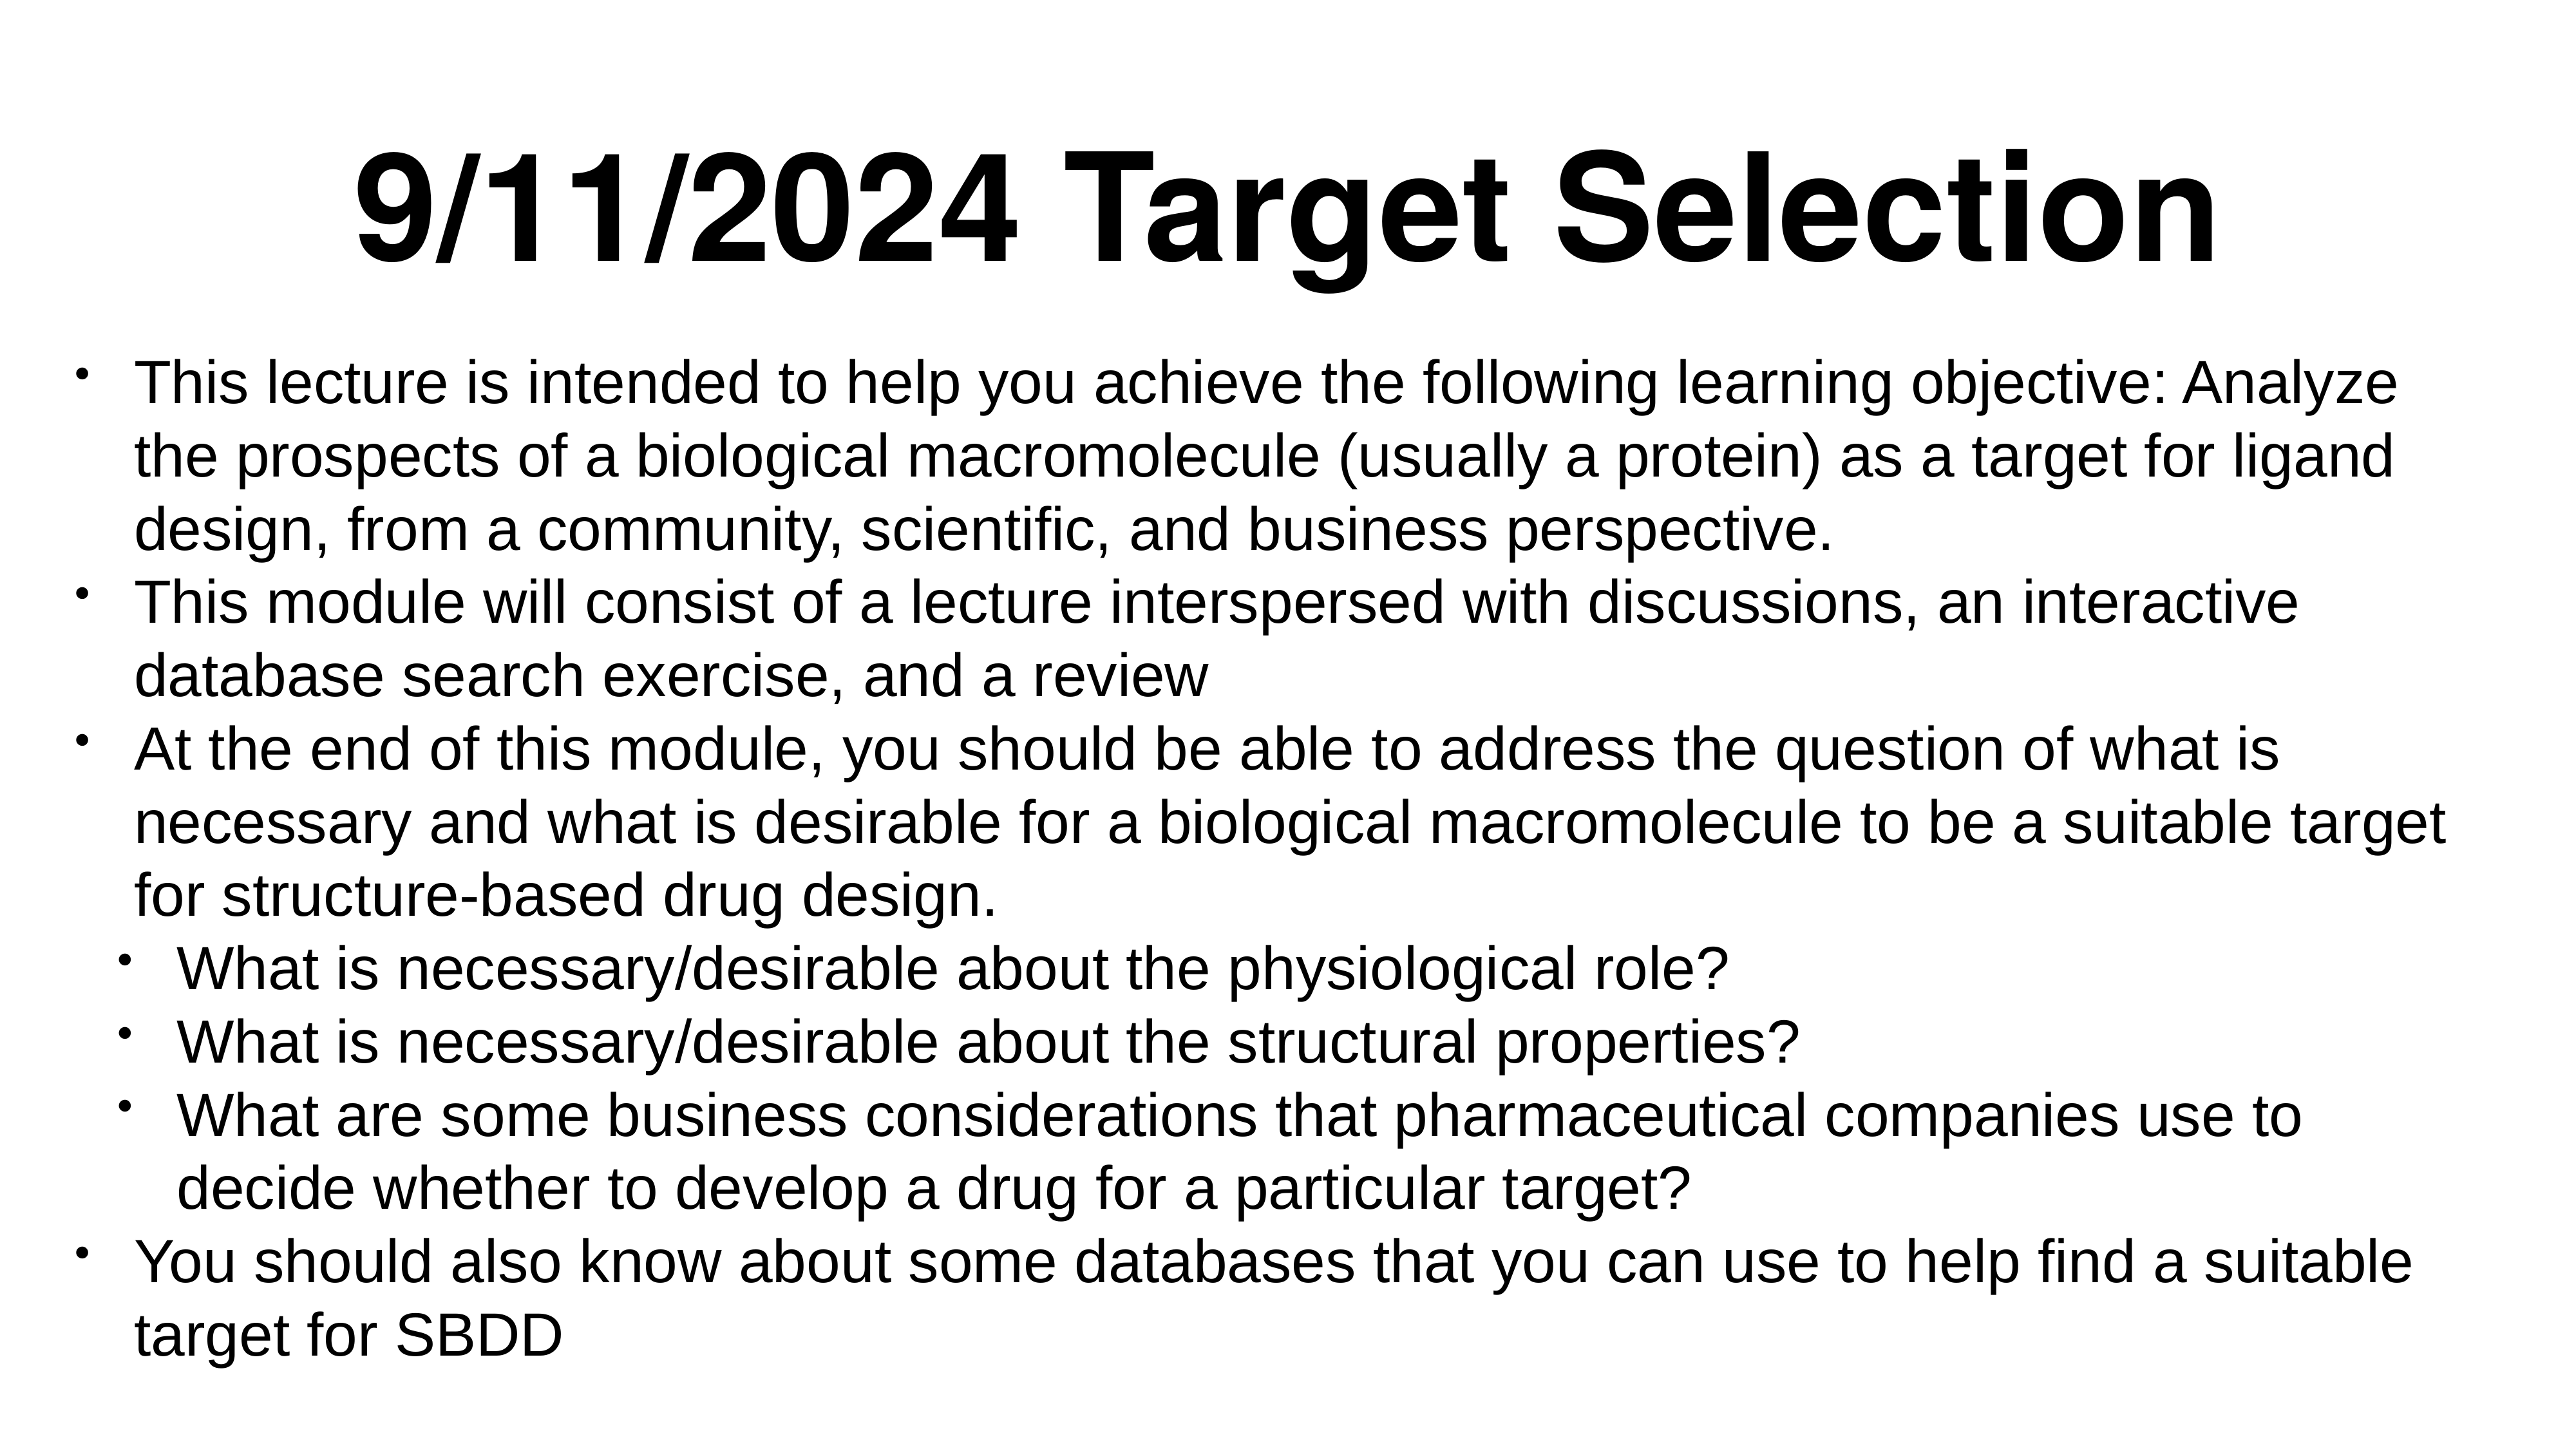

# 9/11/2024 Target Selection
This lecture is intended to help you achieve the following learning objective: Analyze the prospects of a biological macromolecule (usually a protein) as a target for ligand design, from a community, scientific, and business perspective.
This module will consist of a lecture interspersed with discussions, an interactive database search exercise, and a review
At the end of this module, you should be able to address the question of what is necessary and what is desirable for a biological macromolecule to be a suitable target for structure-based drug design.
What is necessary/desirable about the physiological role?
What is necessary/desirable about the structural properties?
What are some business considerations that pharmaceutical companies use to decide whether to develop a drug for a particular target?
You should also know about some databases that you can use to help find a suitable target for SBDD
1